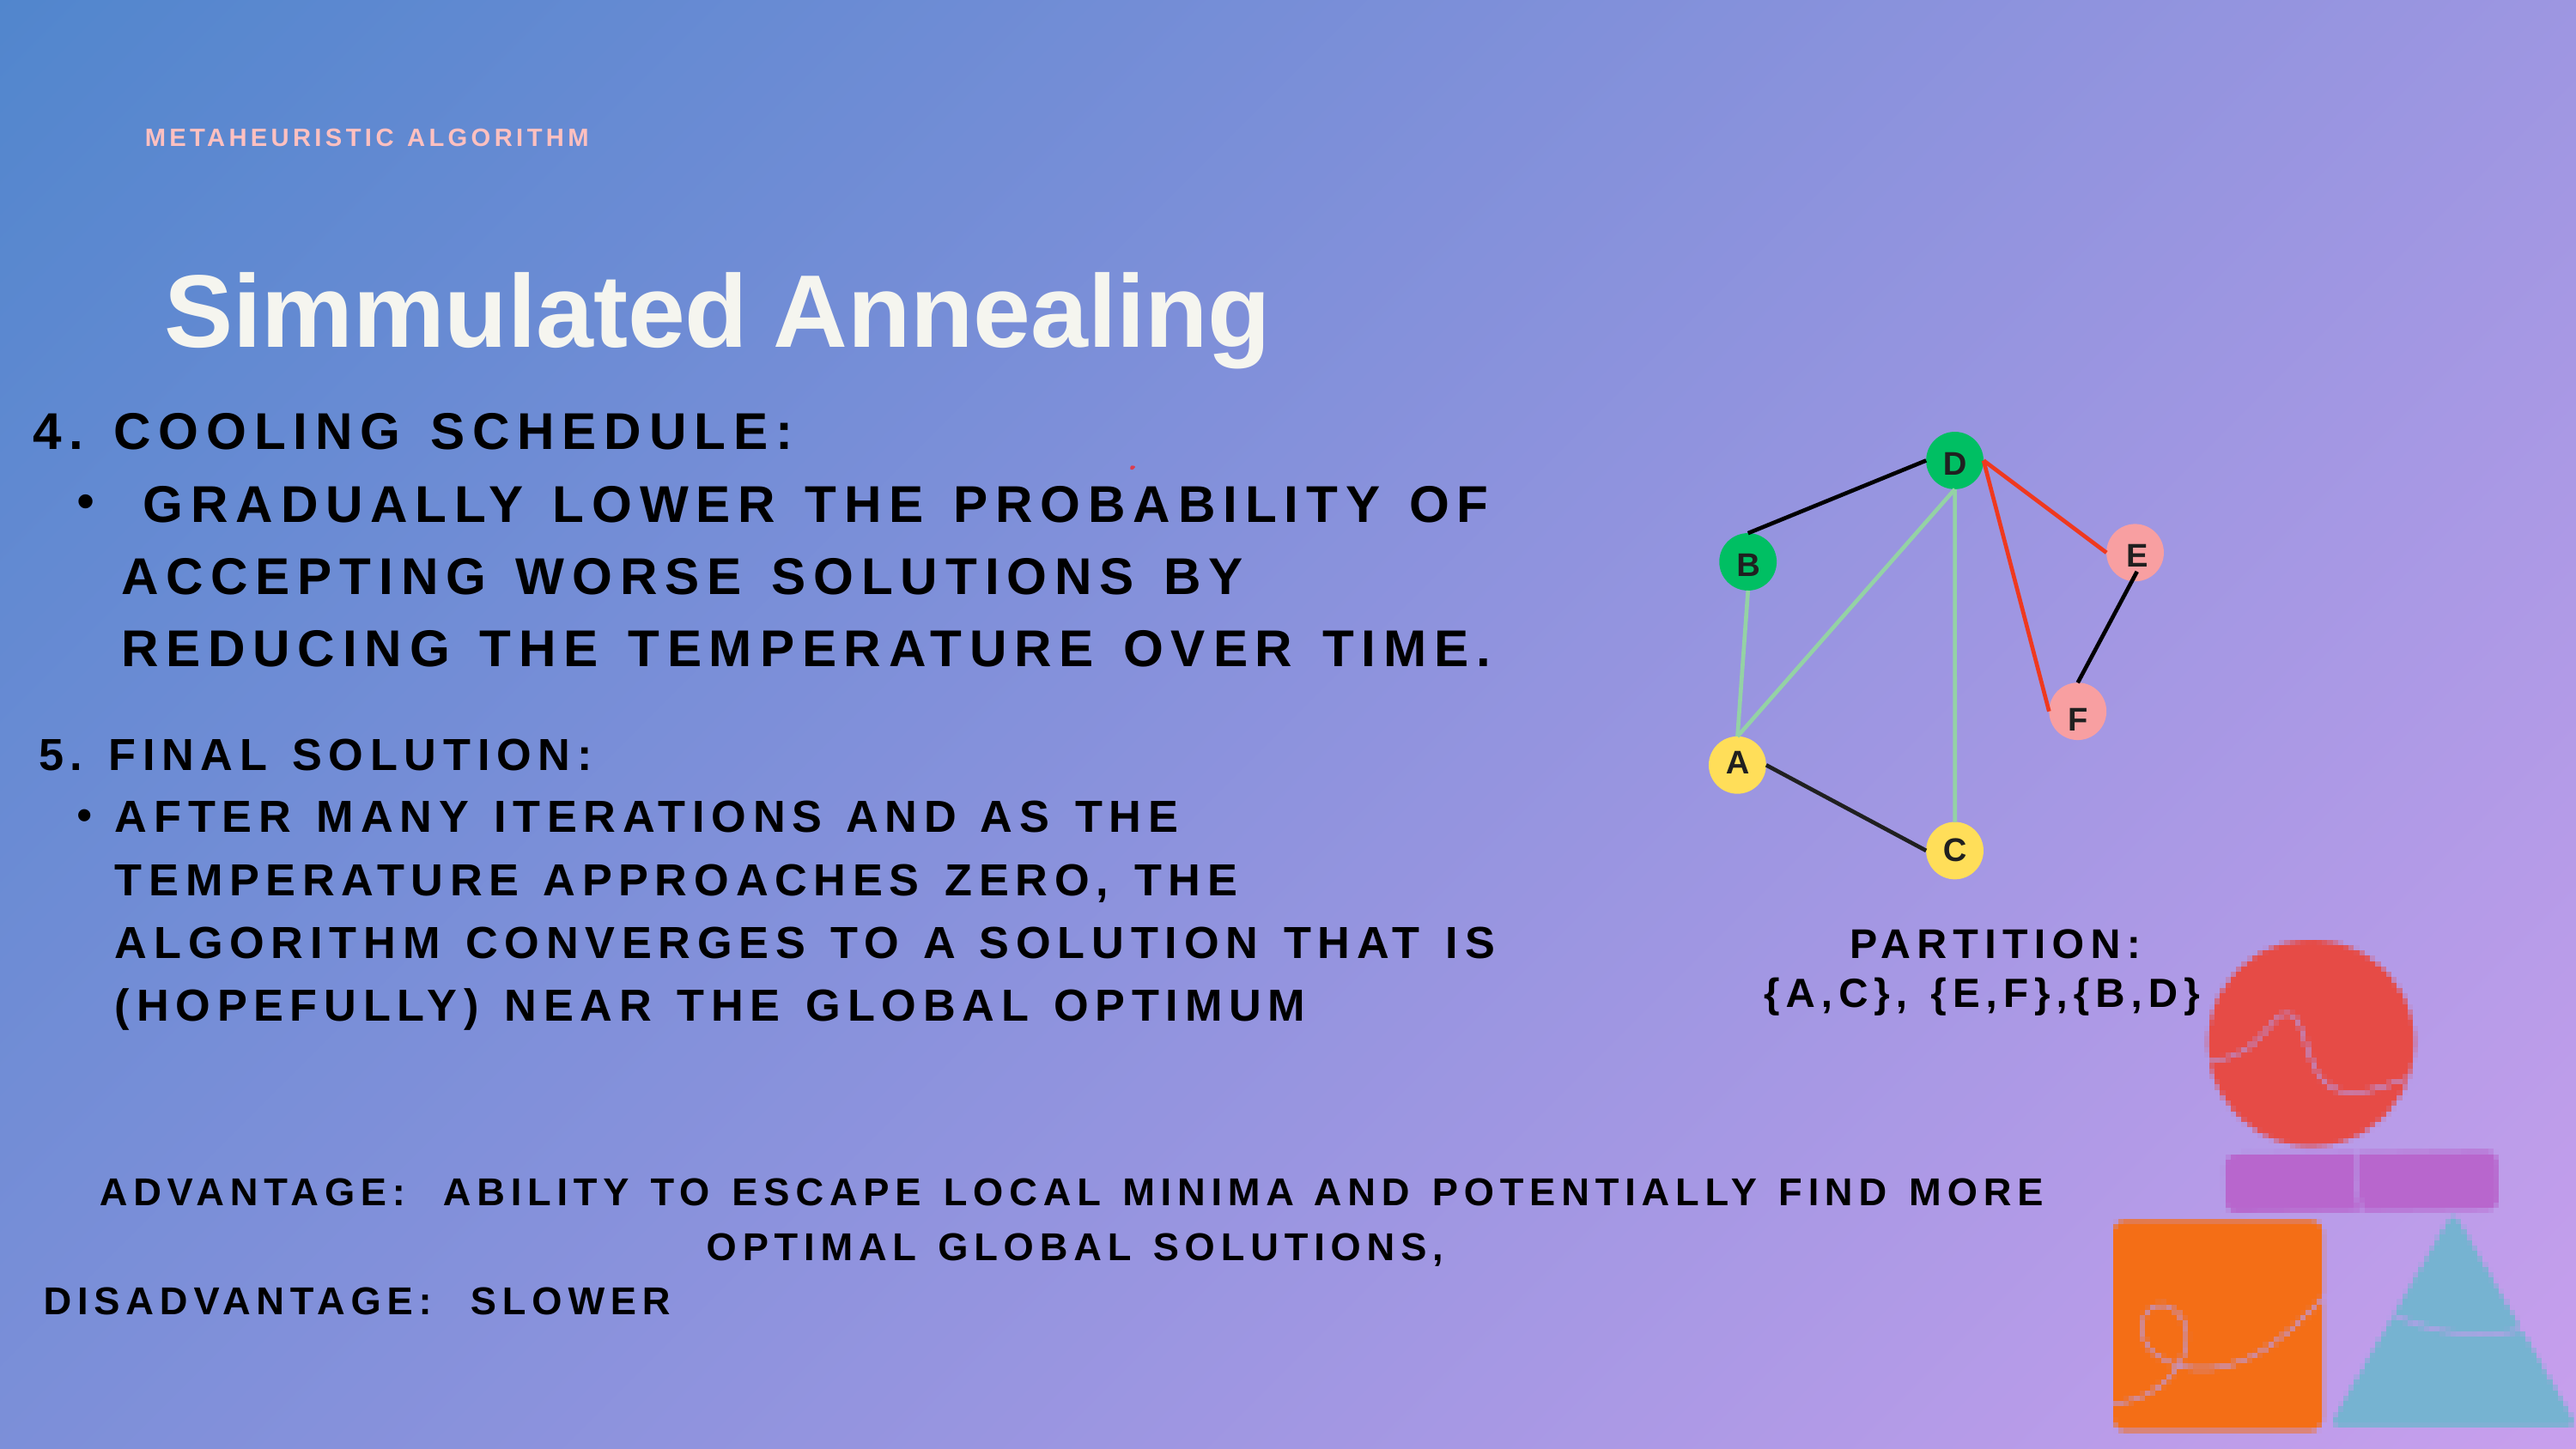

METAHEURISTIC ALGORITHM
Simmulated Annealing

4. COOLING SCHEDULE:
 GRADUALLY LOWER THE PROBABILITY OF ACCEPTING WORSE SOLUTIONS BY REDUCING THE TEMPERATURE OVER TIME.

D

E

B

F
5. FINAL SOLUTION:
AFTER MANY ITERATIONS AND AS THE TEMPERATURE APPROACHES ZERO, THE ALGORITHM CONVERGES TO A SOLUTION THAT IS (HOPEFULLY) NEAR THE GLOBAL OPTIMUM

A

C
PARTITION:

{A,C}, {E,F},{B,D}
ADVANTAGE:  ABILITY TO ESCAPE LOCAL MINIMA AND POTENTIALLY FIND MORE OPTIMAL GLOBAL SOLUTIONS,
DISADVANTAGE:  SLOWER